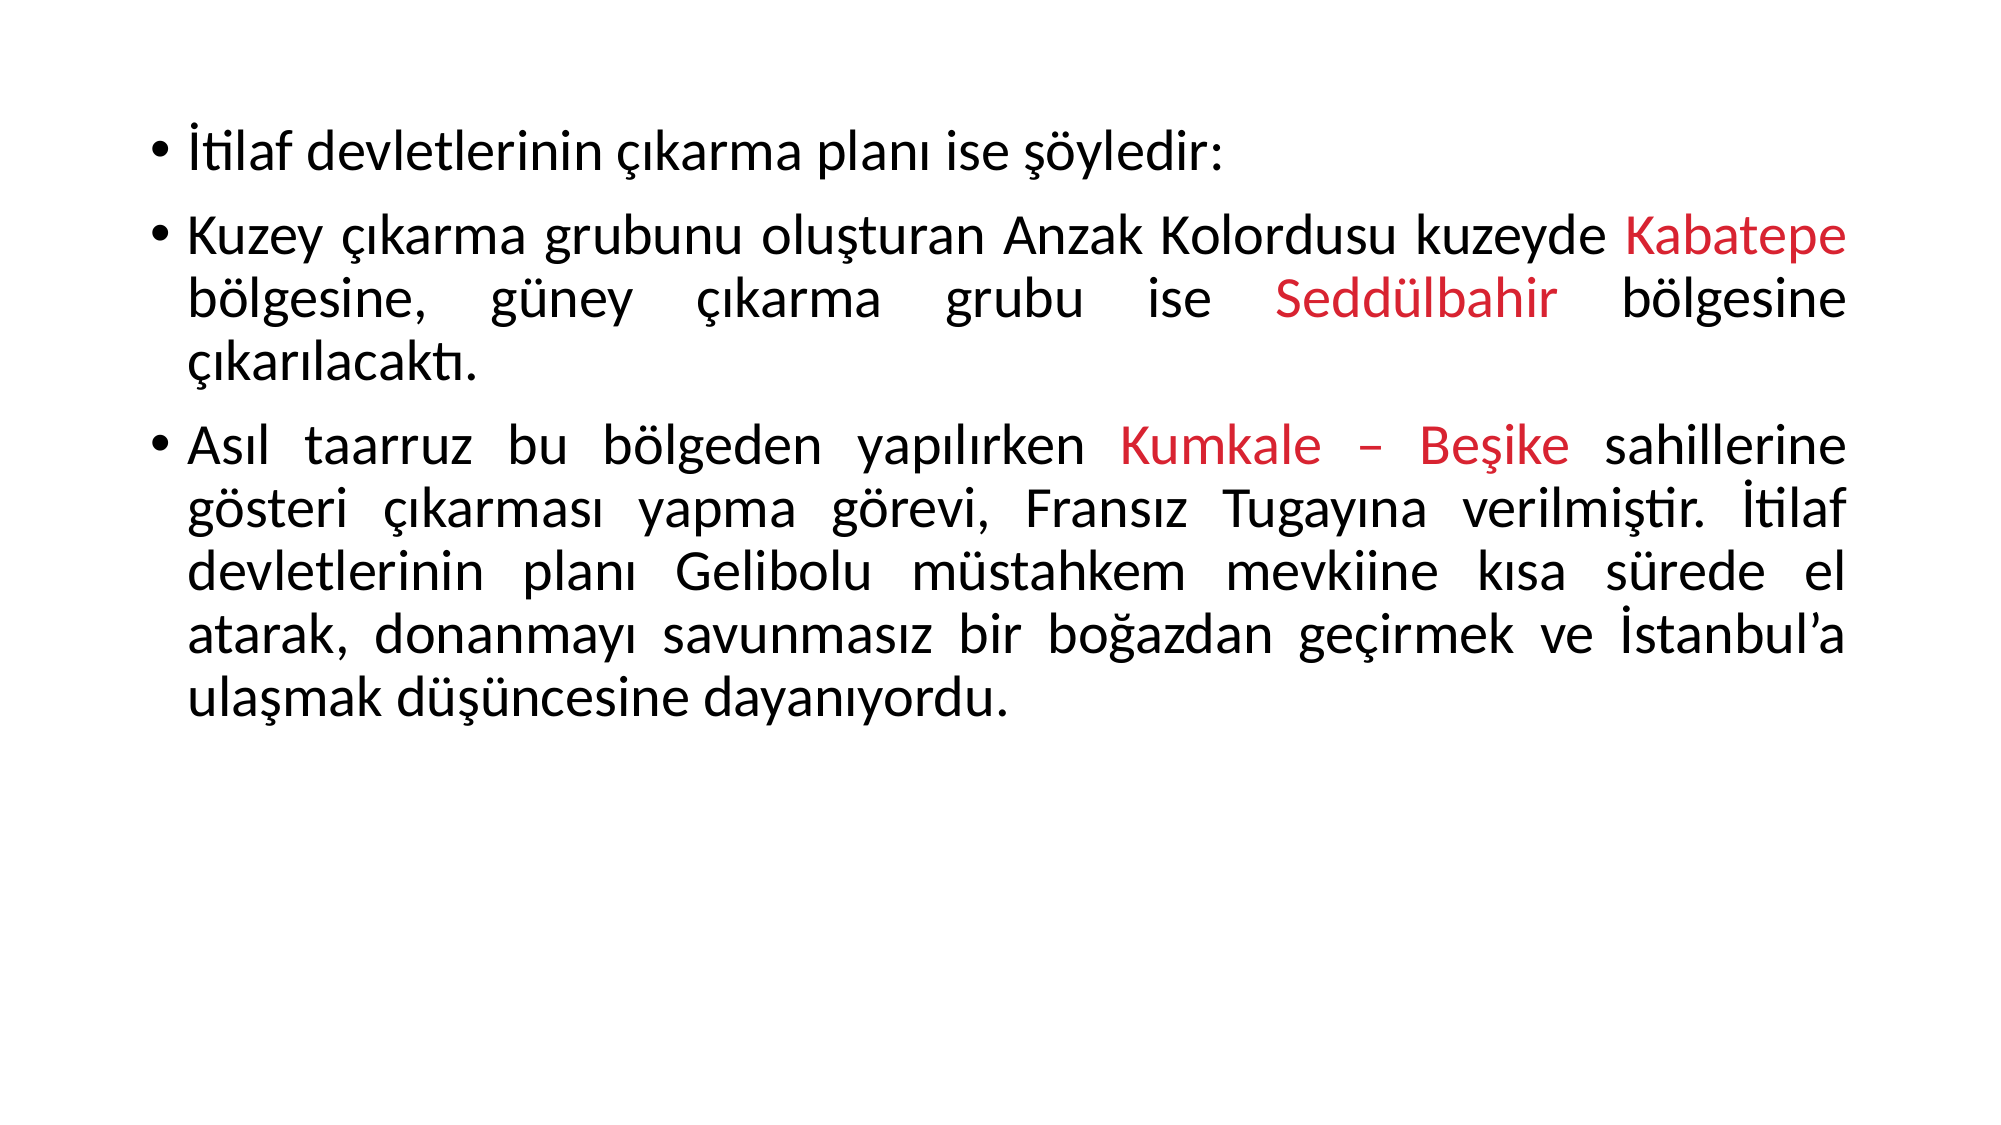

İtilaf devletlerinin çıkarma planı ise şöyledir:
Kuzey çıkarma grubunu oluşturan Anzak Kolordusu kuzeyde Kabatepe bölgesine, güney çıkarma grubu ise Seddülbahir bölgesine çıkarılacaktı.
Asıl taarruz bu bölgeden yapılırken Kumkale – Beşike sahillerine gösteri çıkarması yapma görevi, Fransız Tugayına verilmiştir. İtilaf devletlerinin planı Gelibolu müstahkem mevkiine kısa sürede el atarak, donanmayı savunmasız bir boğazdan geçirmek ve İstanbul’a ulaşmak düşüncesine dayanıyordu.